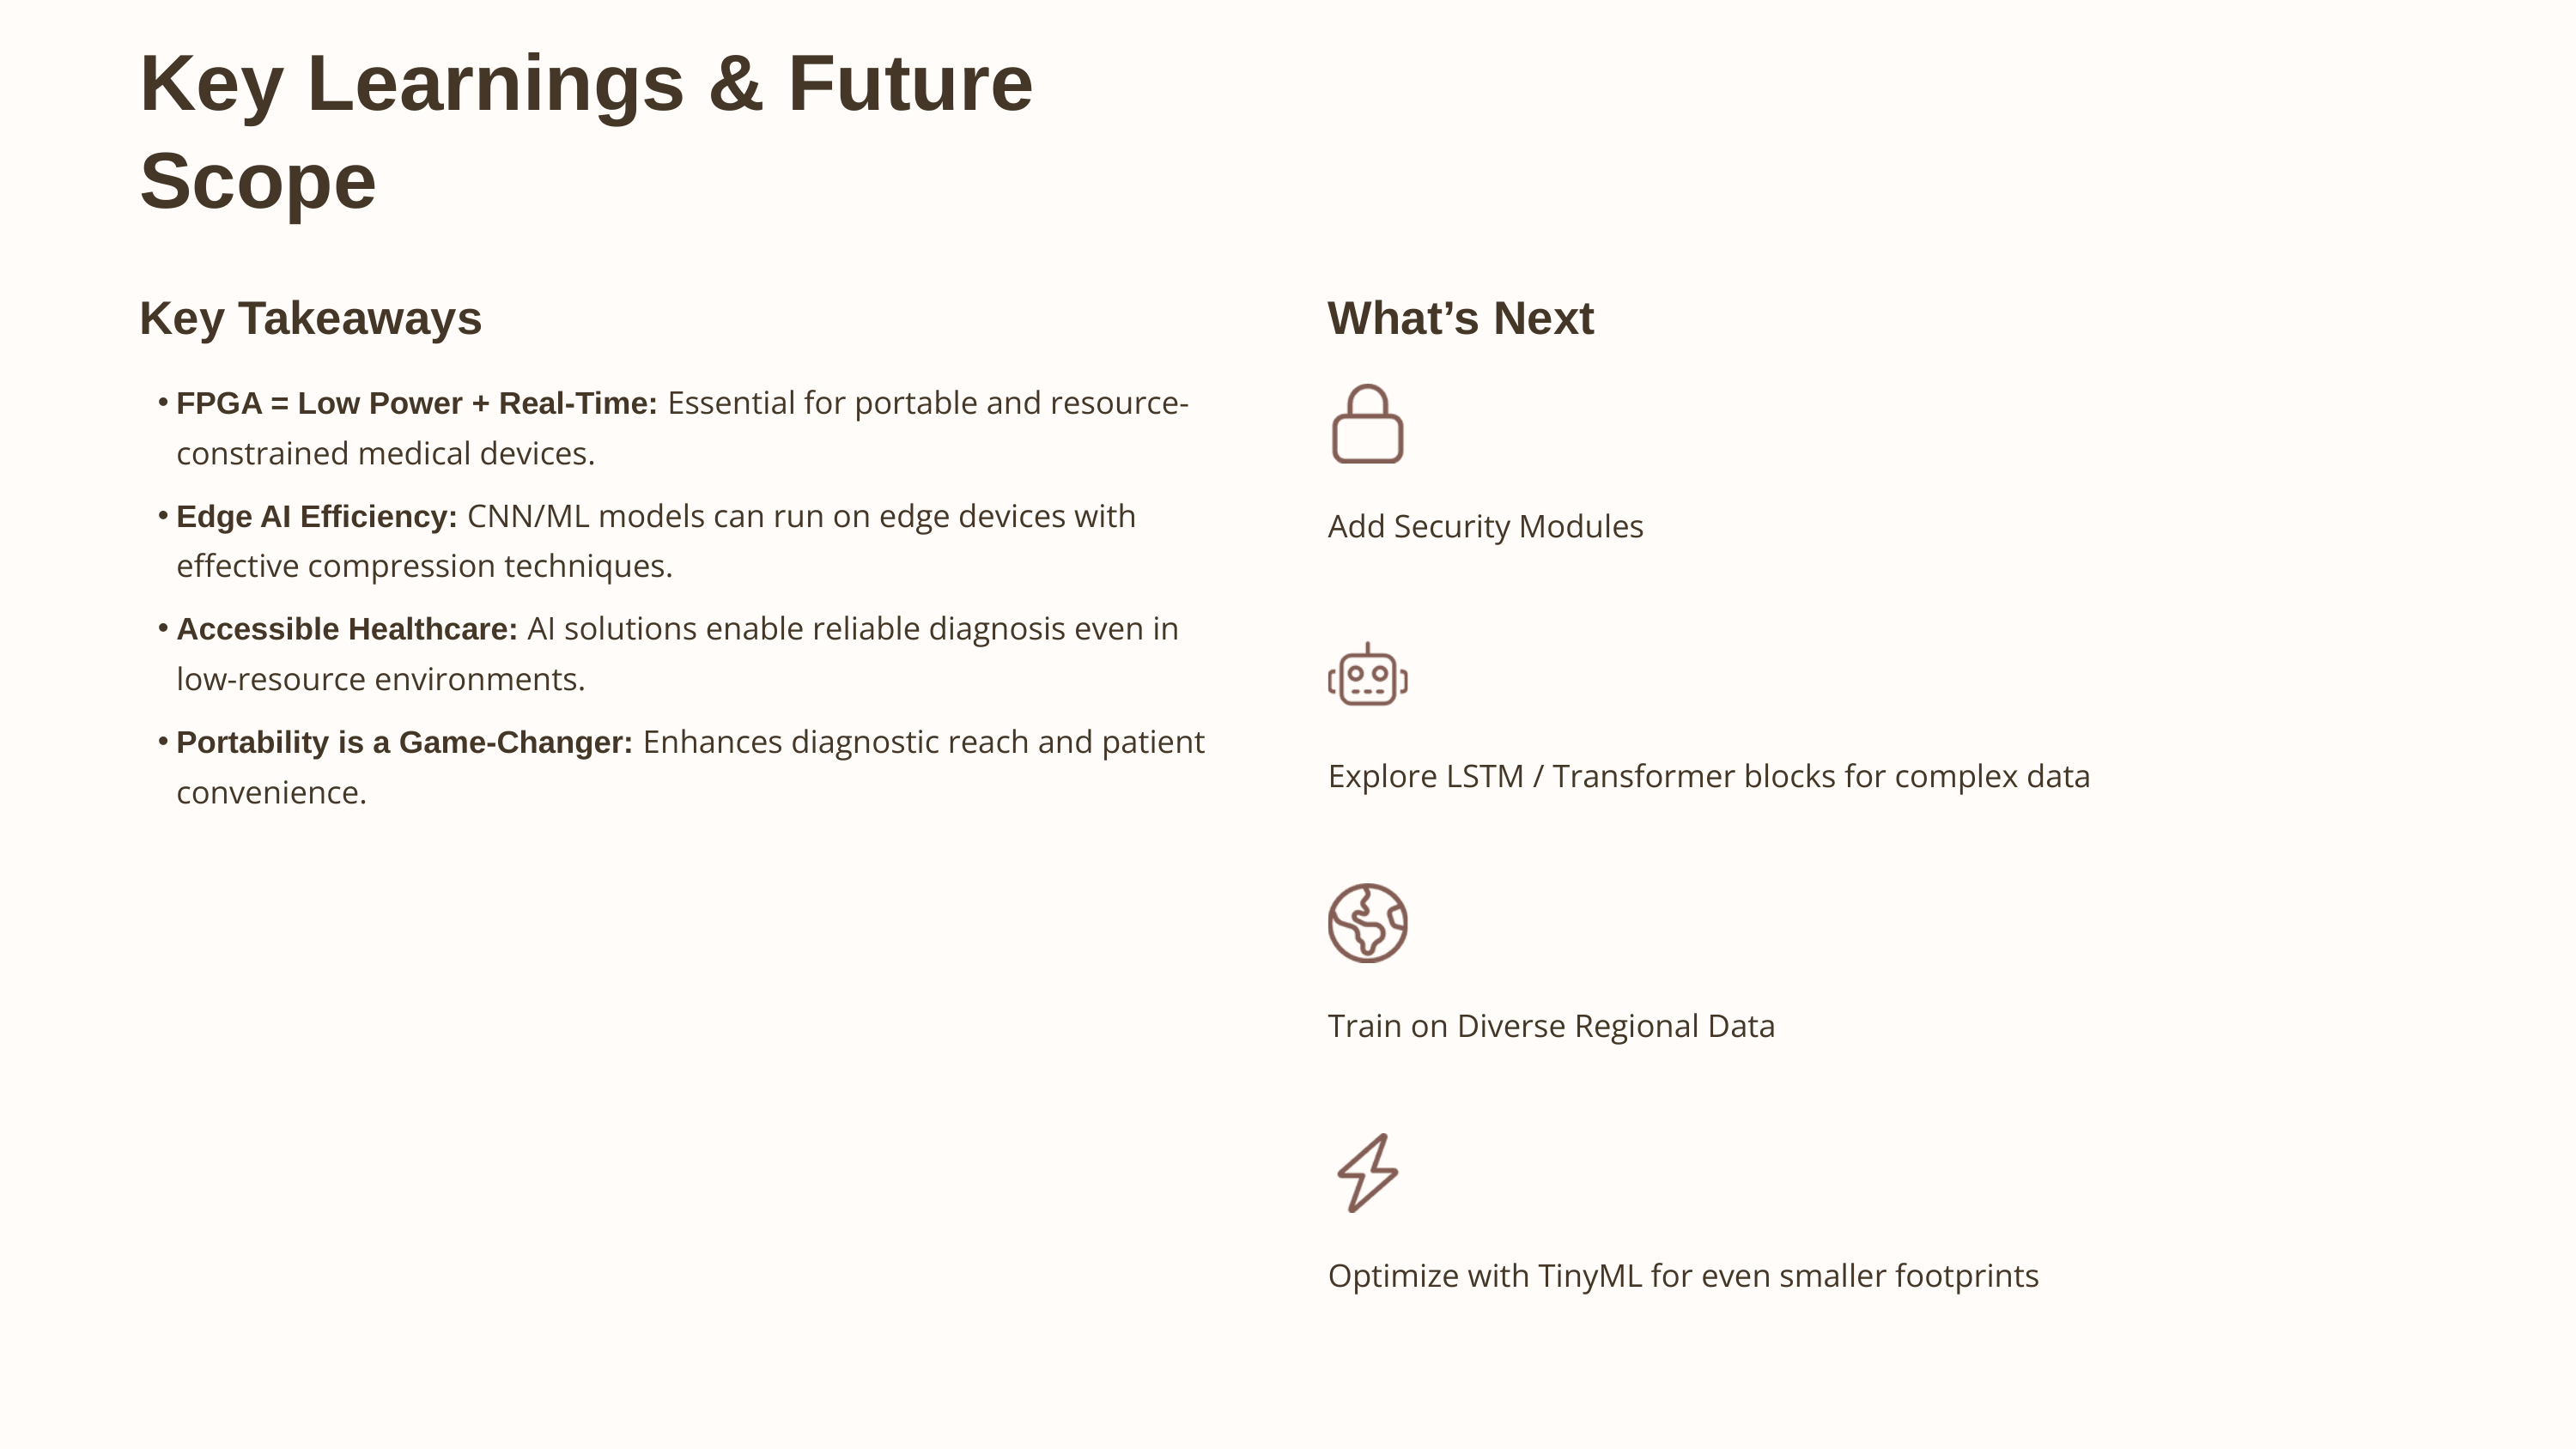

Key Learnings & Future Scope
Key Takeaways
What’s Next
FPGA = Low Power + Real-Time: Essential for portable and resource-constrained medical devices.

Edge AI Efficiency: CNN/ML models can run on edge devices with effective compression techniques.
Add Security Modules
Accessible Healthcare: AI solutions enable reliable diagnosis even in low-resource environments.

Portability is a Game-Changer: Enhances diagnostic reach and patient convenience.
Explore LSTM / Transformer blocks for complex data

Train on Diverse Regional Data

Optimize with TinyML for even smaller footprints